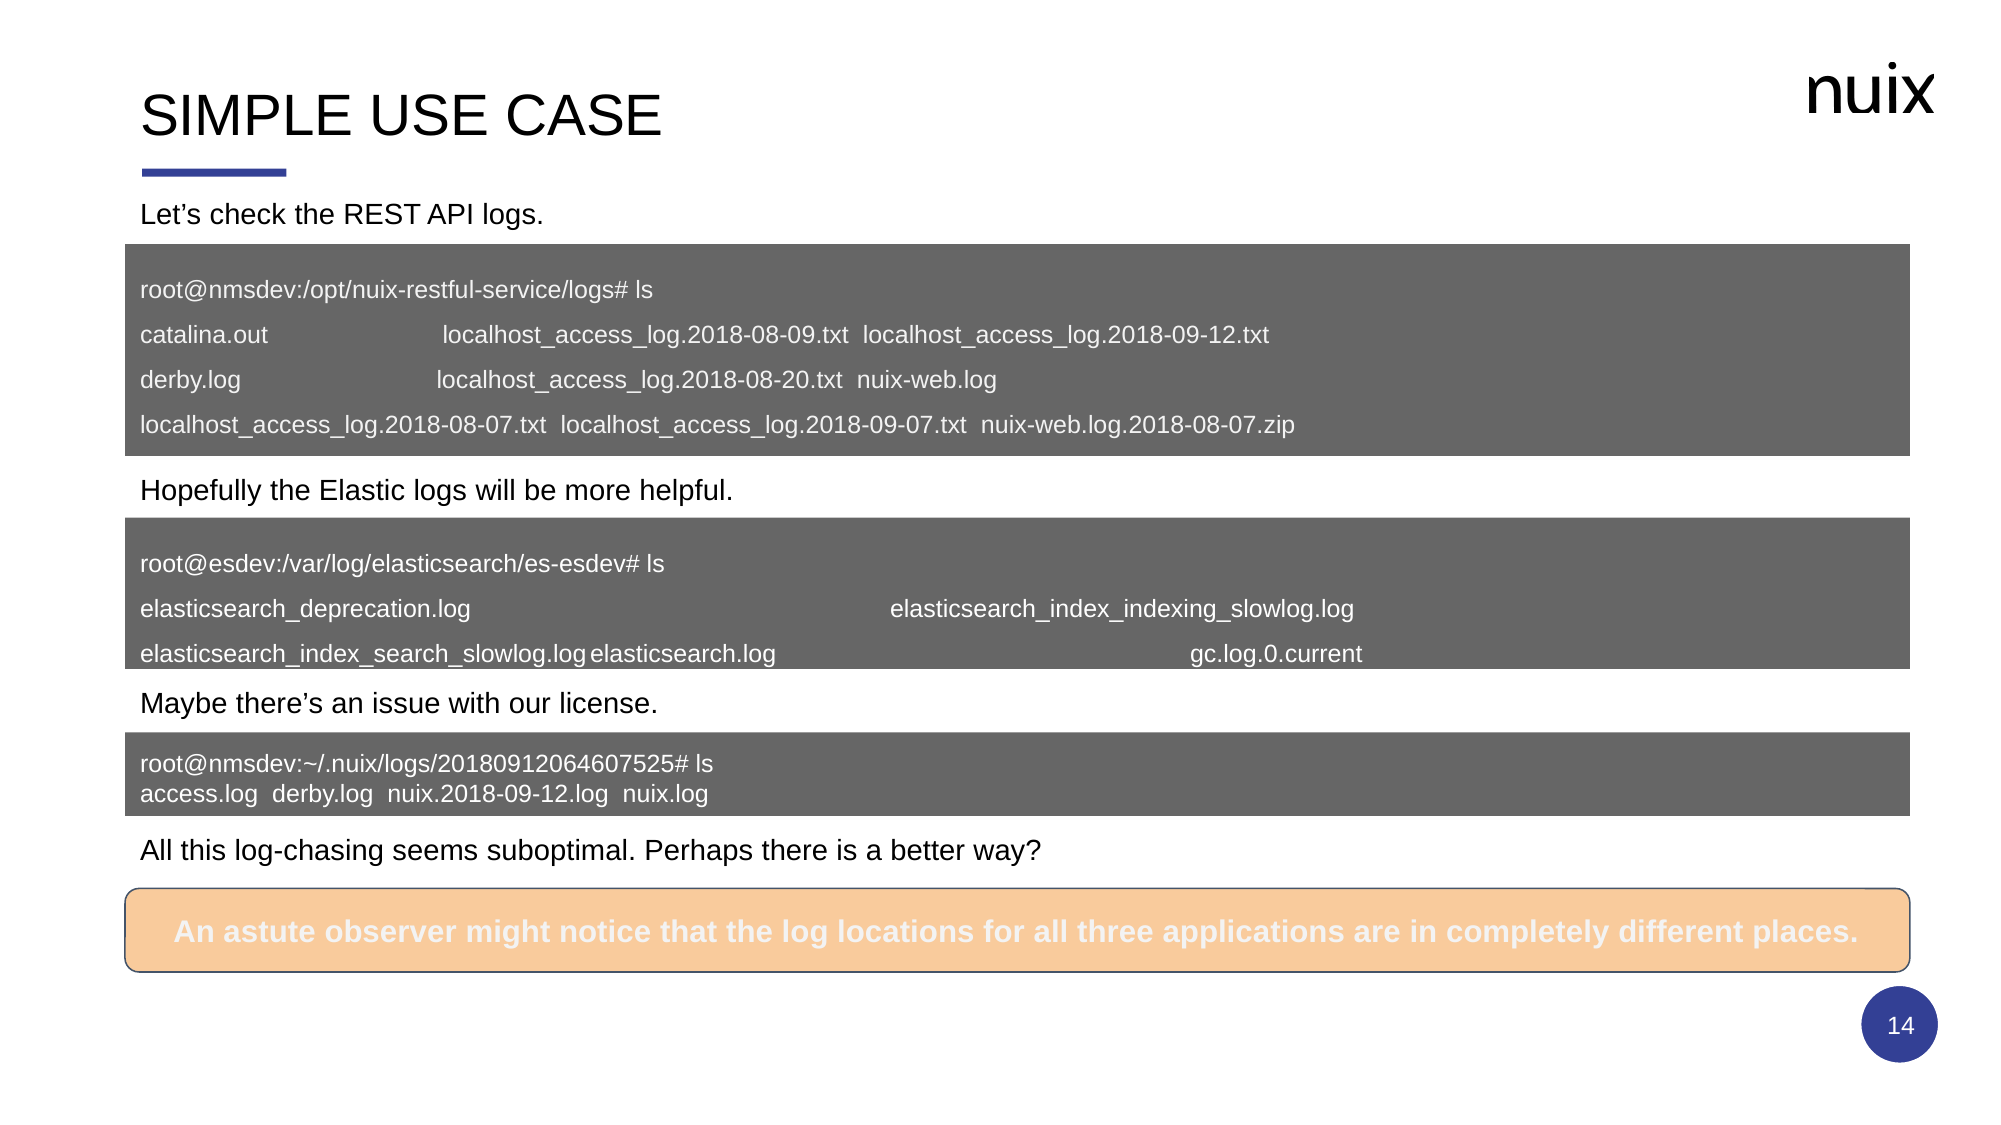

# SIMPLE USE CASE
Let’s check the REST API logs.
root@nmsdev:/opt/nuix-restful-service/logs# ls
catalina.out                         localhost_access_log.2018-08-09.txt  localhost_access_log.2018-09-12.txt
derby.log                            localhost_access_log.2018-08-20.txt  nuix-web.log
localhost_access_log.2018-08-07.txt  localhost_access_log.2018-09-07.txt  nuix-web.log.2018-08-07.zip

Hopefully the Elastic logs will be more helpful.
root@esdev:/var/log/elasticsearch/es-esdev# ls
elasticsearch_deprecation.log			elasticsearch_index_indexing_slowlog.log	elasticsearch_index_search_slowlog.log	elasticsearch.log			gc.log.0.current

Maybe there’s an issue with our license.
root@nmsdev:~/.nuix/logs/20180912064607525# ls
access.log  derby.log  nuix.2018-09-12.log  nuix.log

All this log-chasing seems suboptimal. Perhaps there is a better way?

An astute observer might notice that the log locations for all three applications are in completely different places.